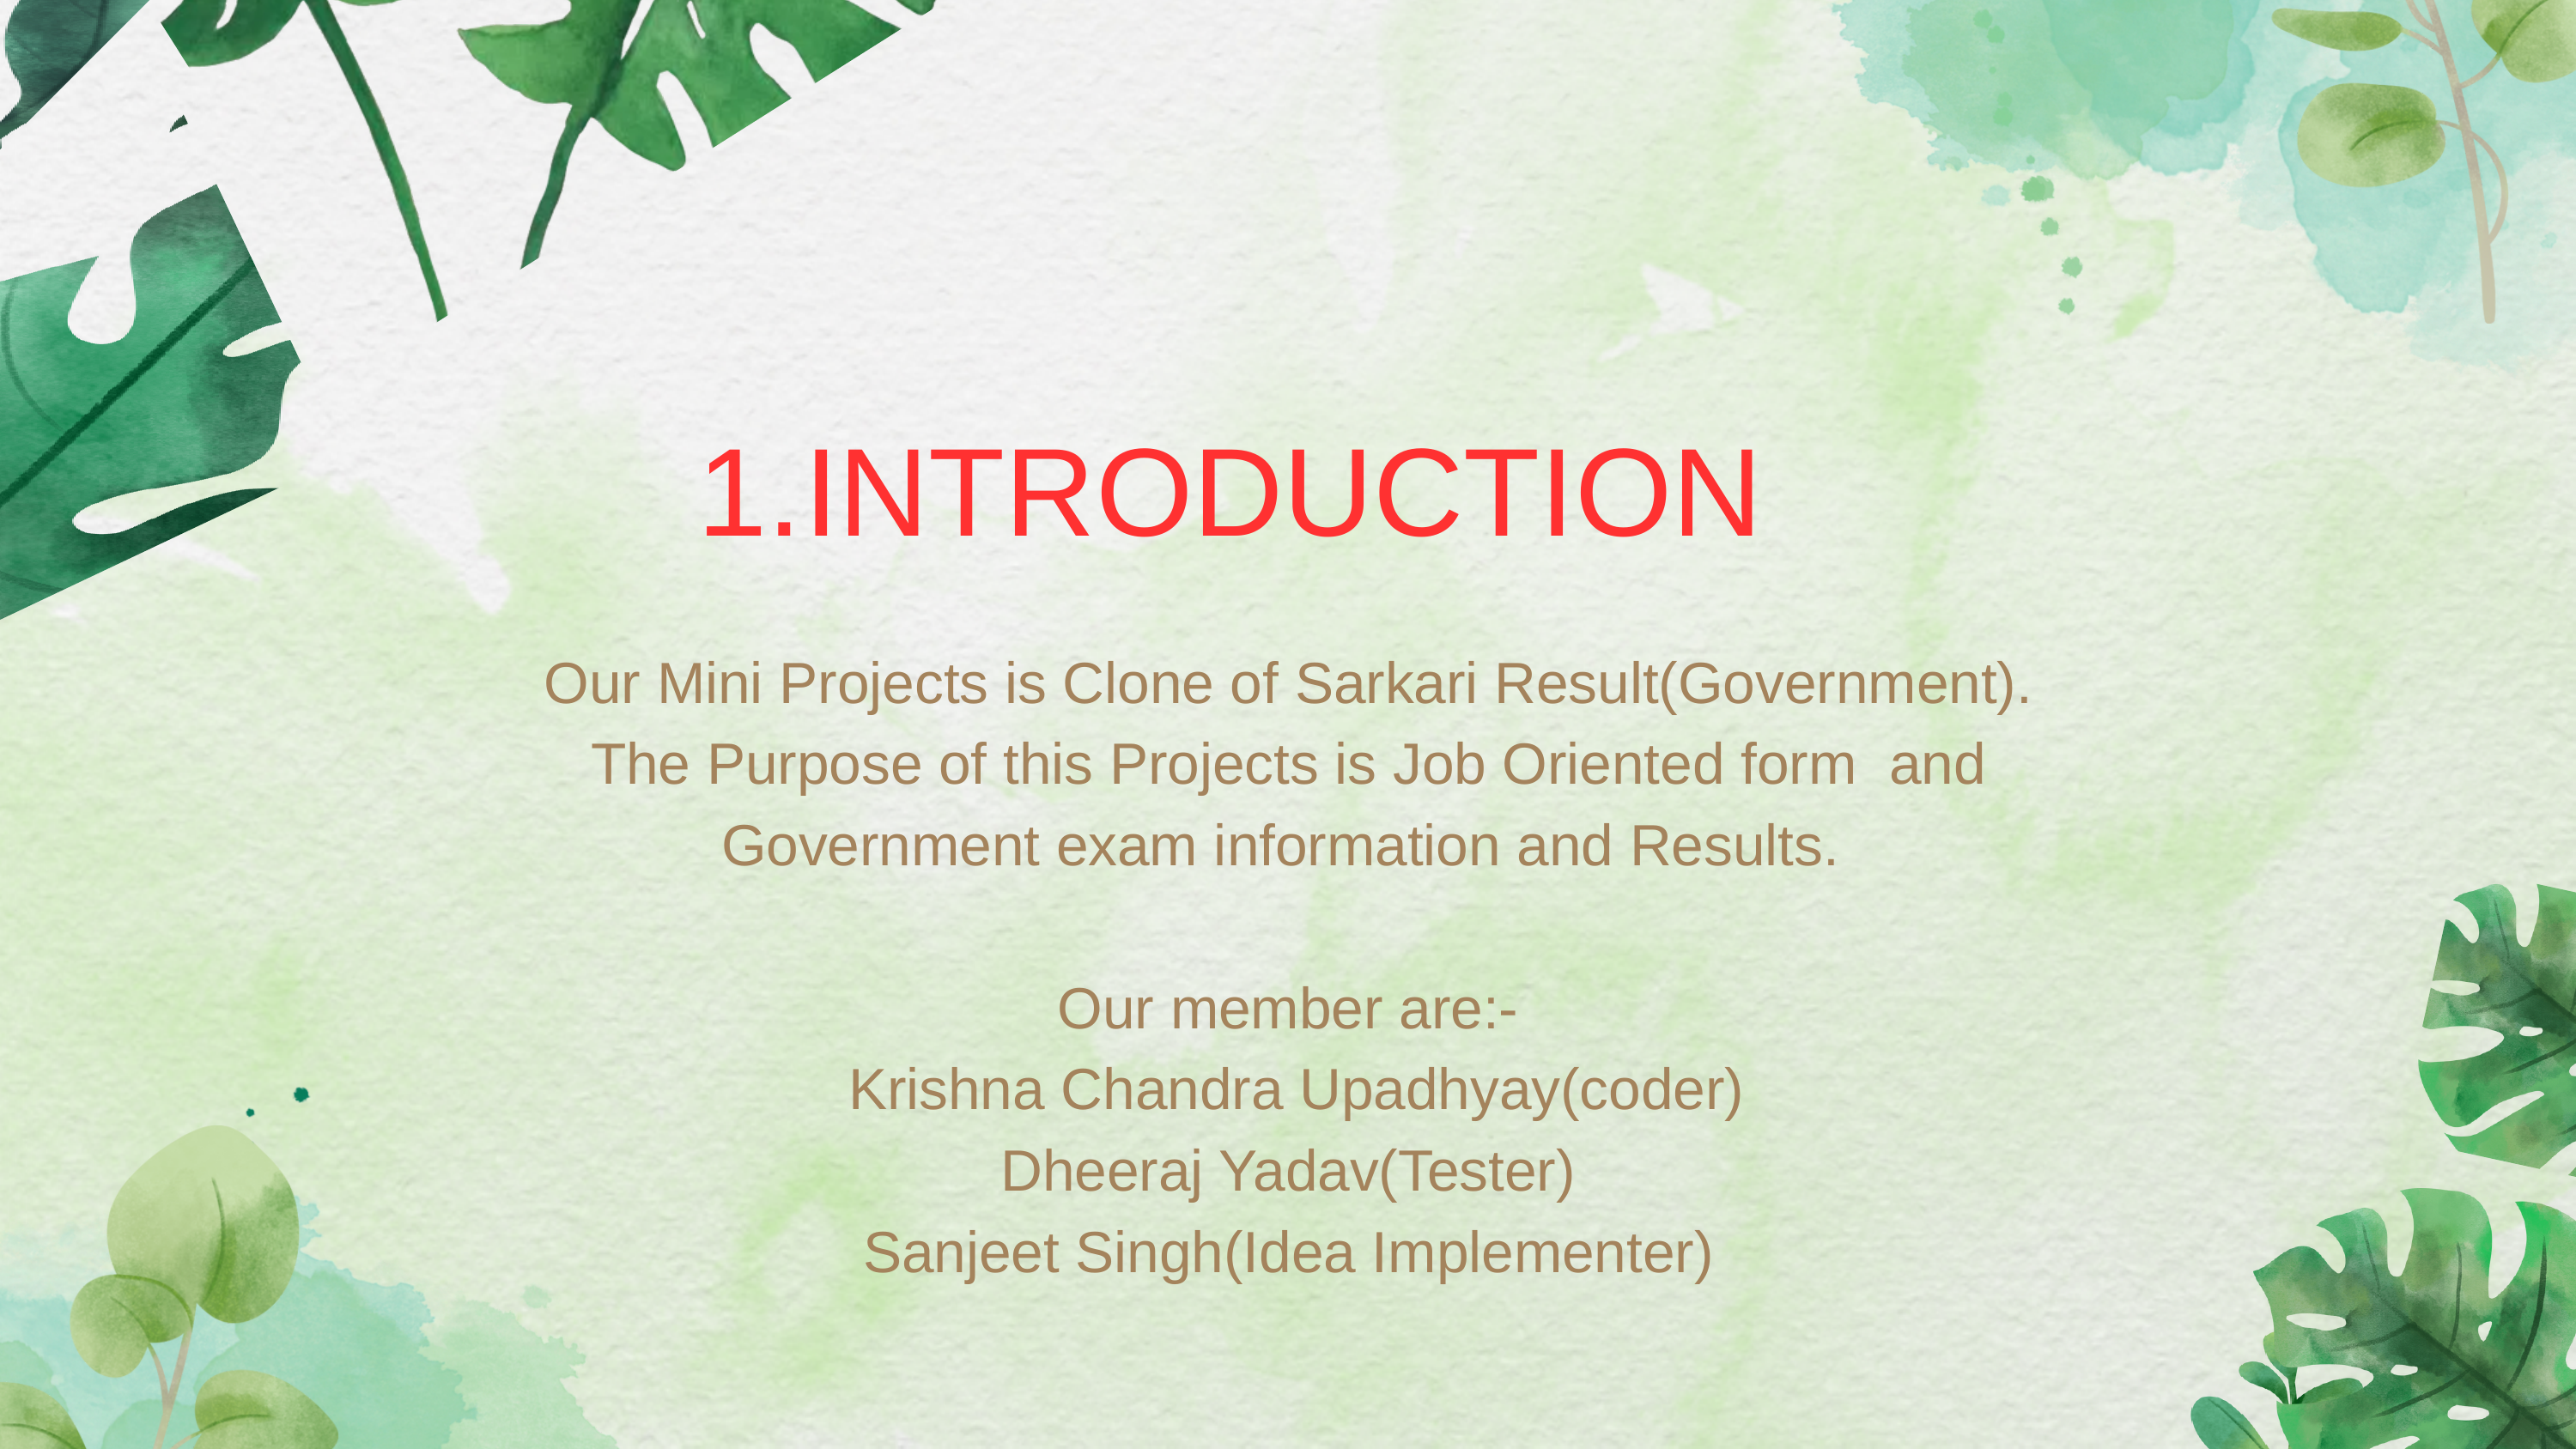

INTRODUCTION
Our Mini Projects is Clone of Sarkari Result(Government). The Purpose of this Projects is Job Oriented form  and Government exam information and Results.

Our member are:-
 Krishna Chandra Upadhyay(coder)
Dheeraj Yadav(Tester)
Sanjeet Singh(Idea Implementer)